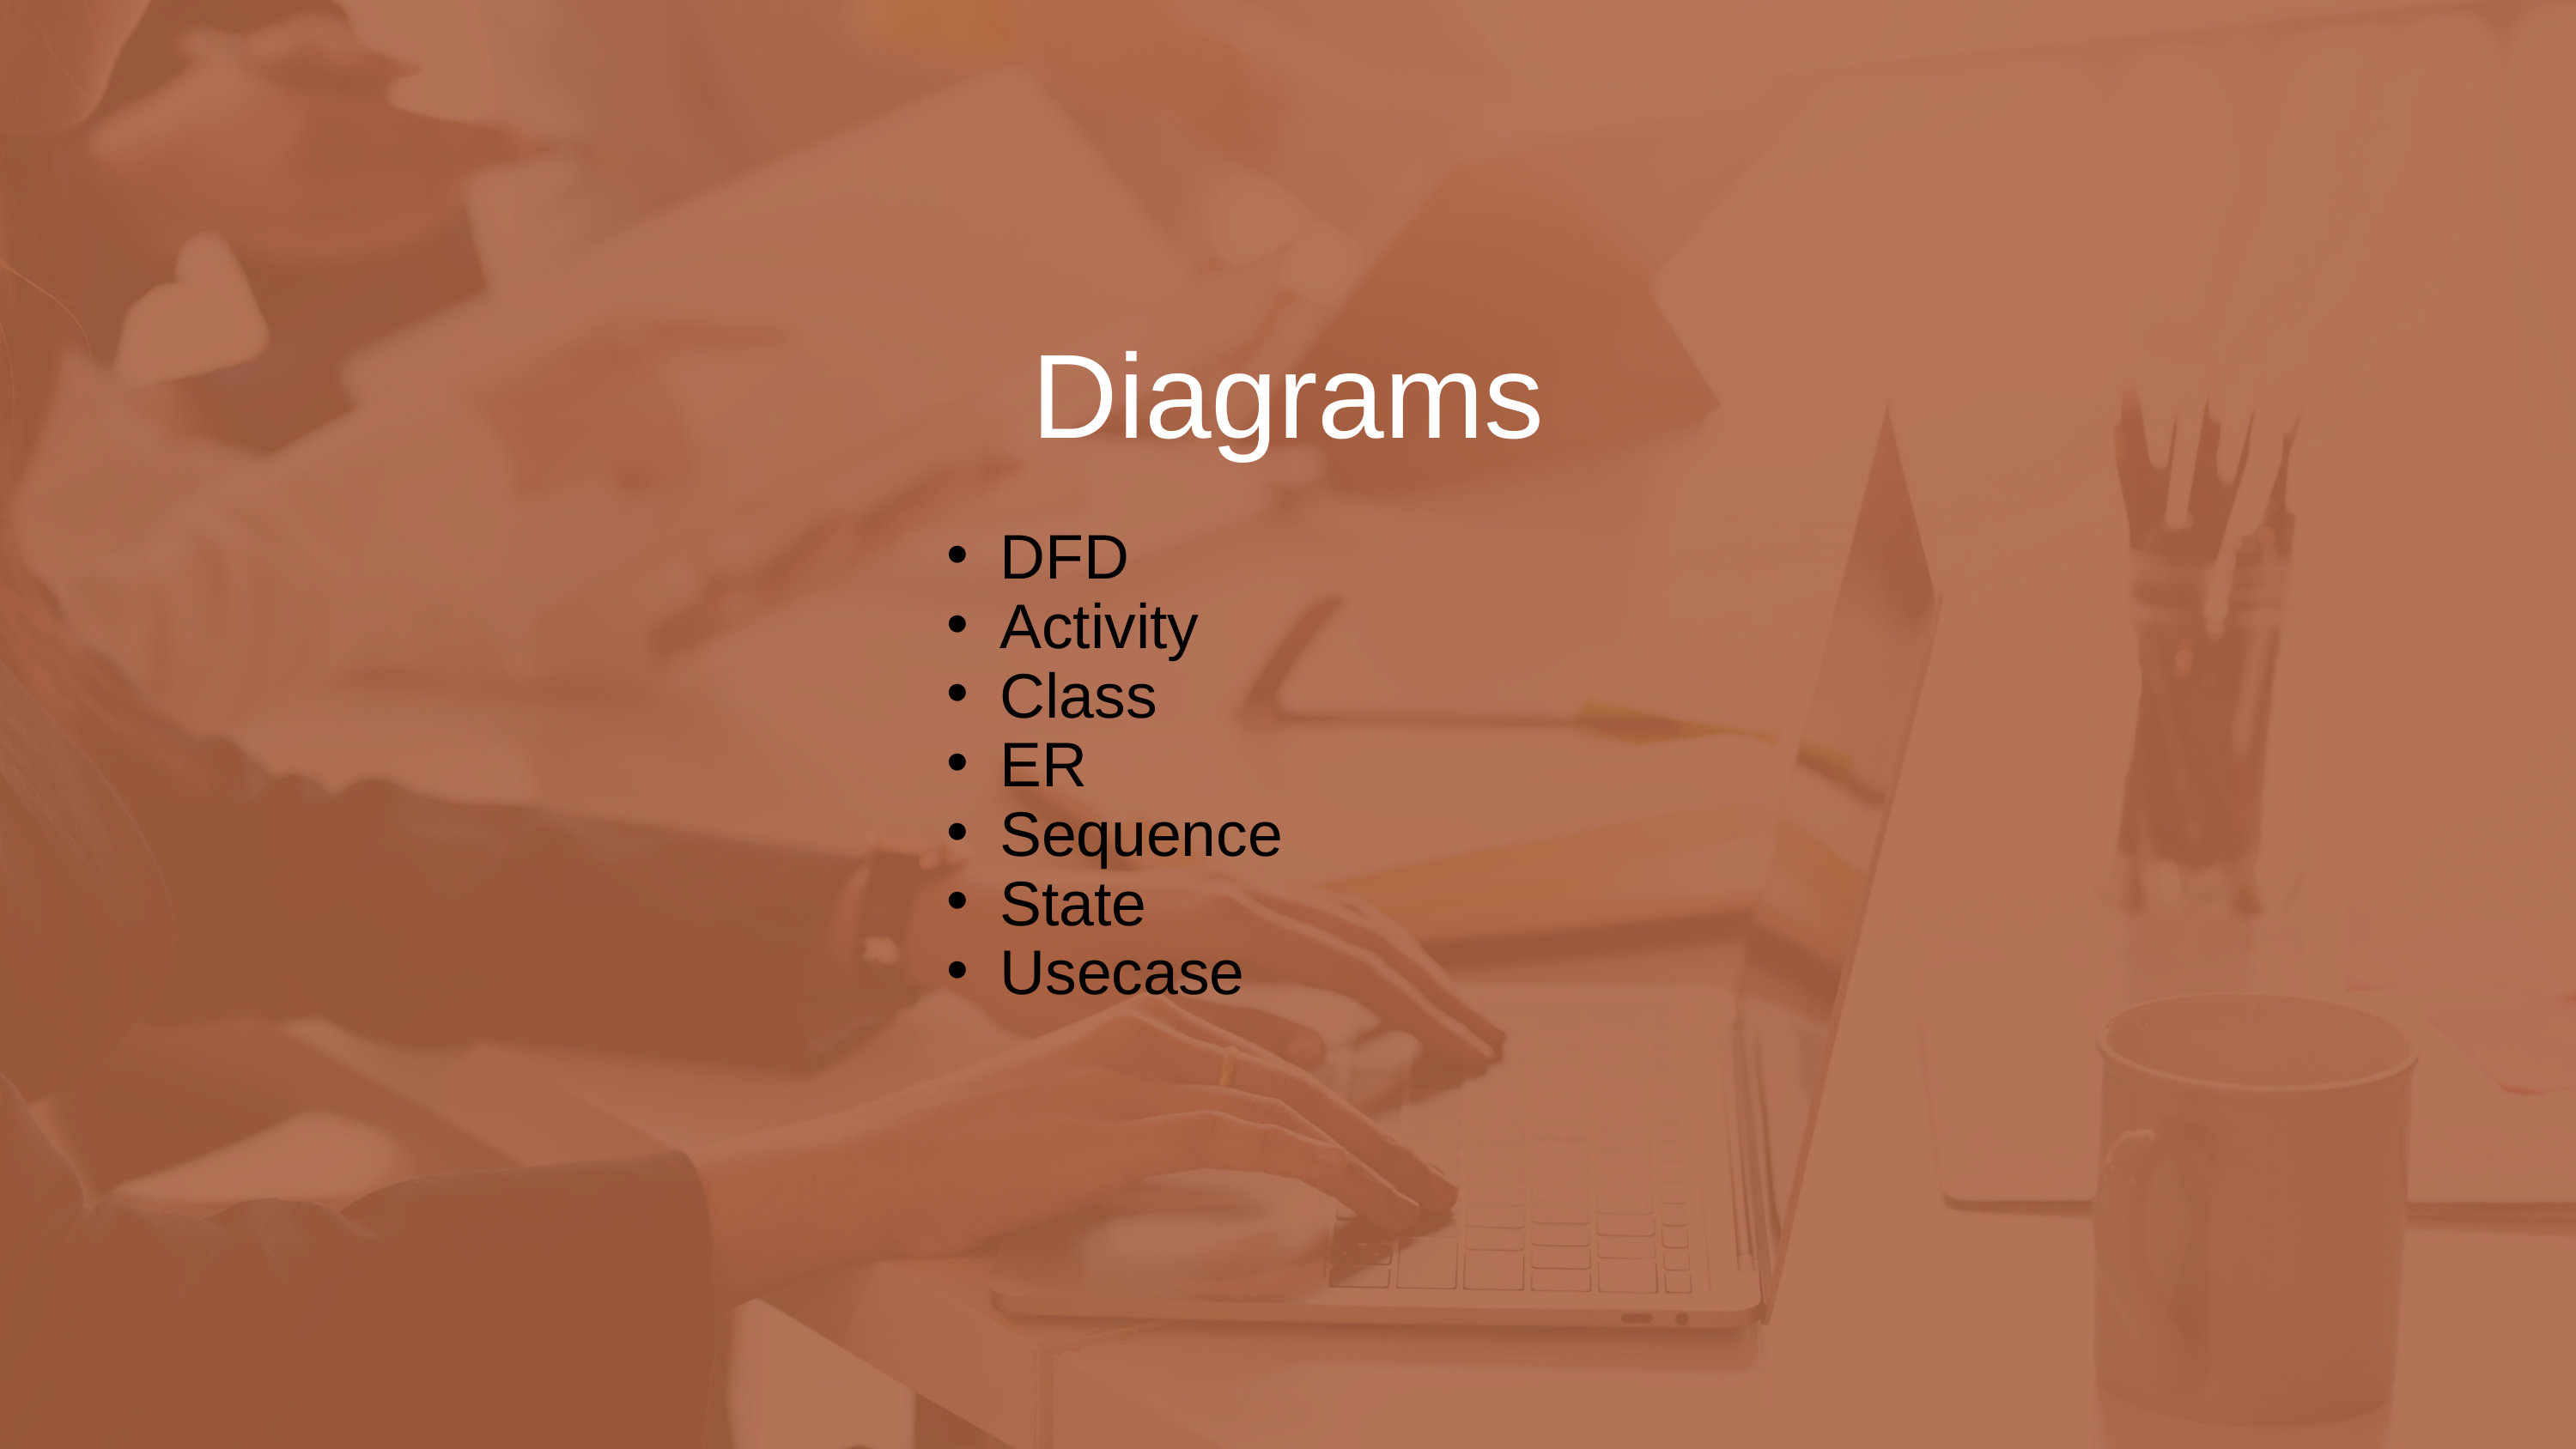

Diagrams
DFD
Activity
Class
ER
Sequence
State
Usecase